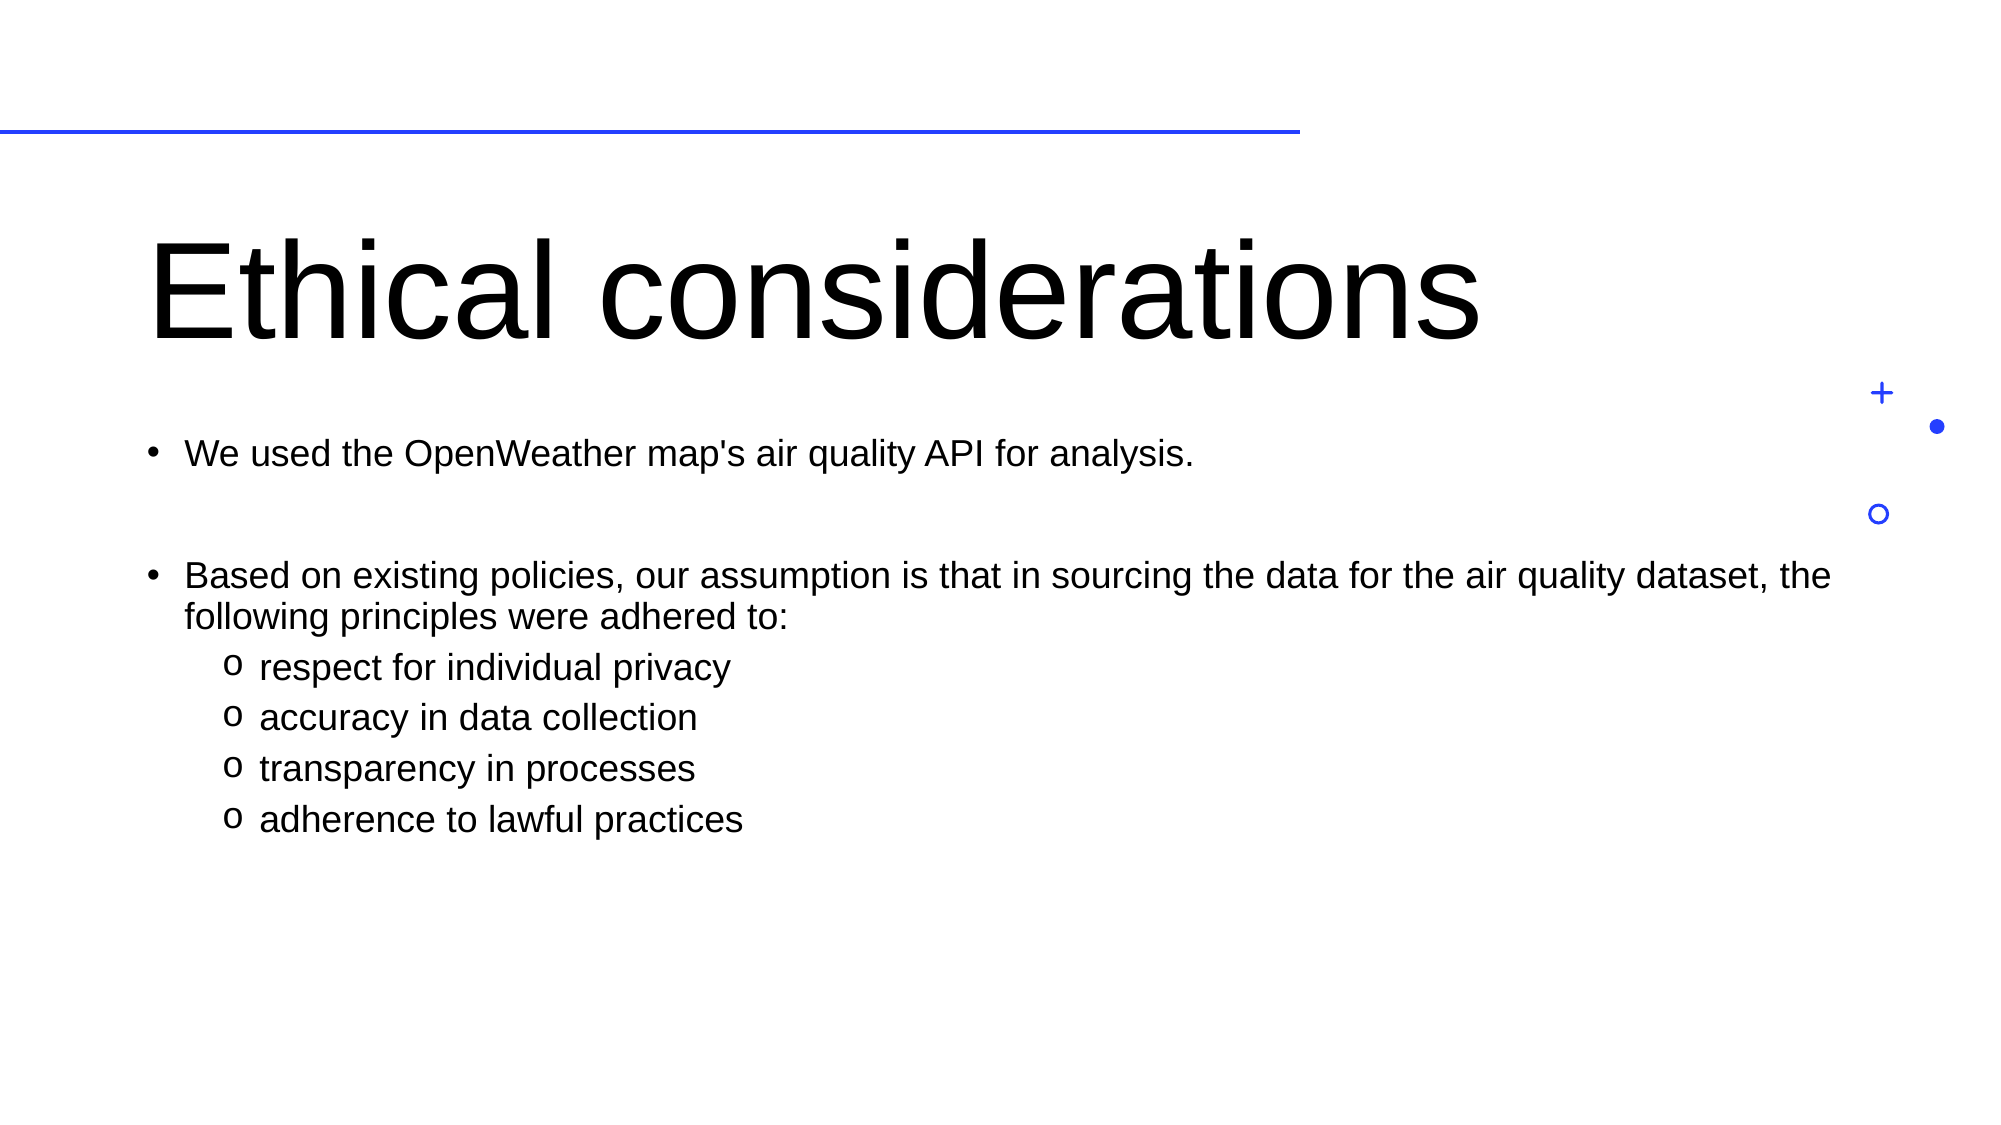

# Ethical considerations

We used the OpenWeather map's air quality API for analysis.

Based on existing policies, our assumption is that in sourcing the data for the air quality dataset, the following principles were adhered to:
respect for individual privacy
accuracy in data collection
transparency in processes
adherence to lawful practices